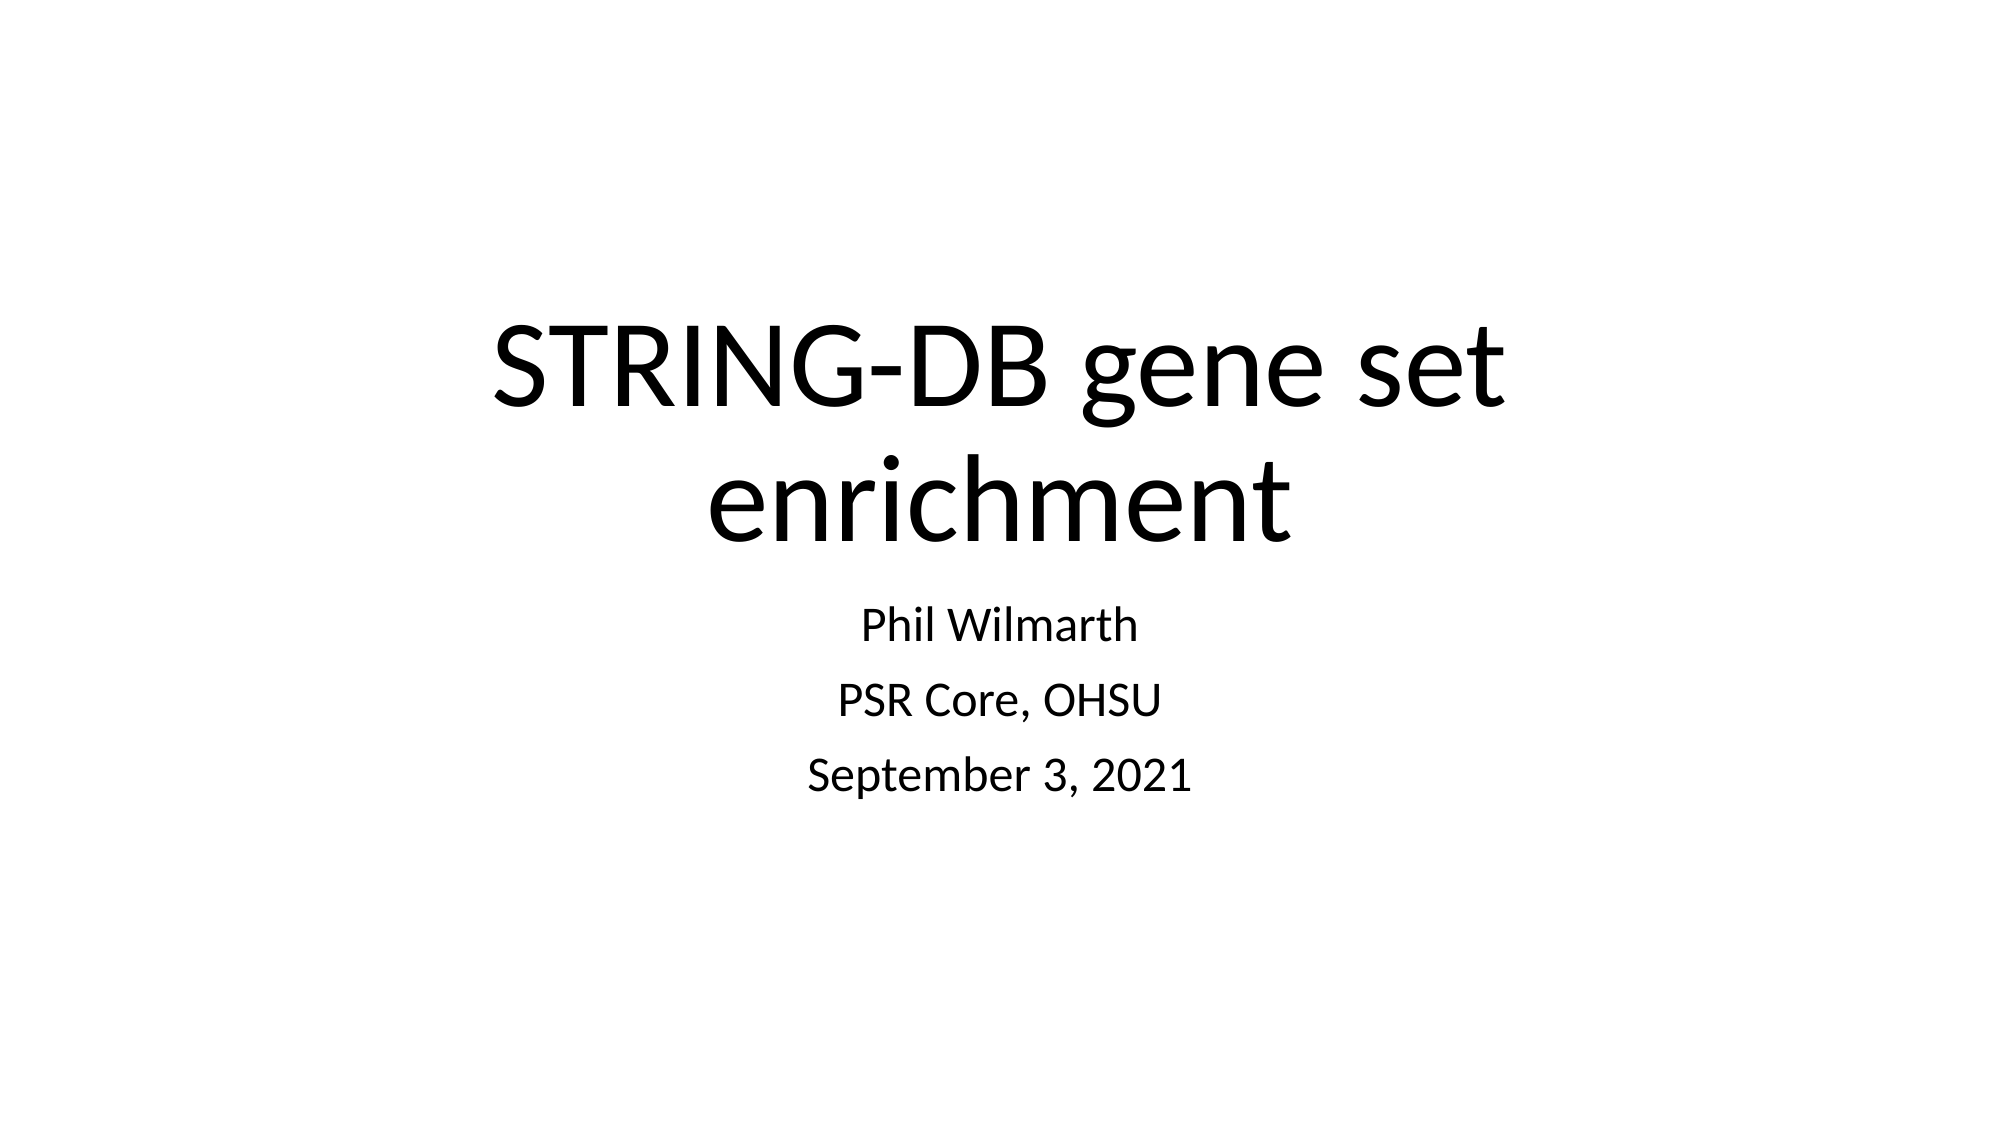

# STRING-DB gene set enrichment
Phil Wilmarth
PSR Core, OHSU
September 3, 2021